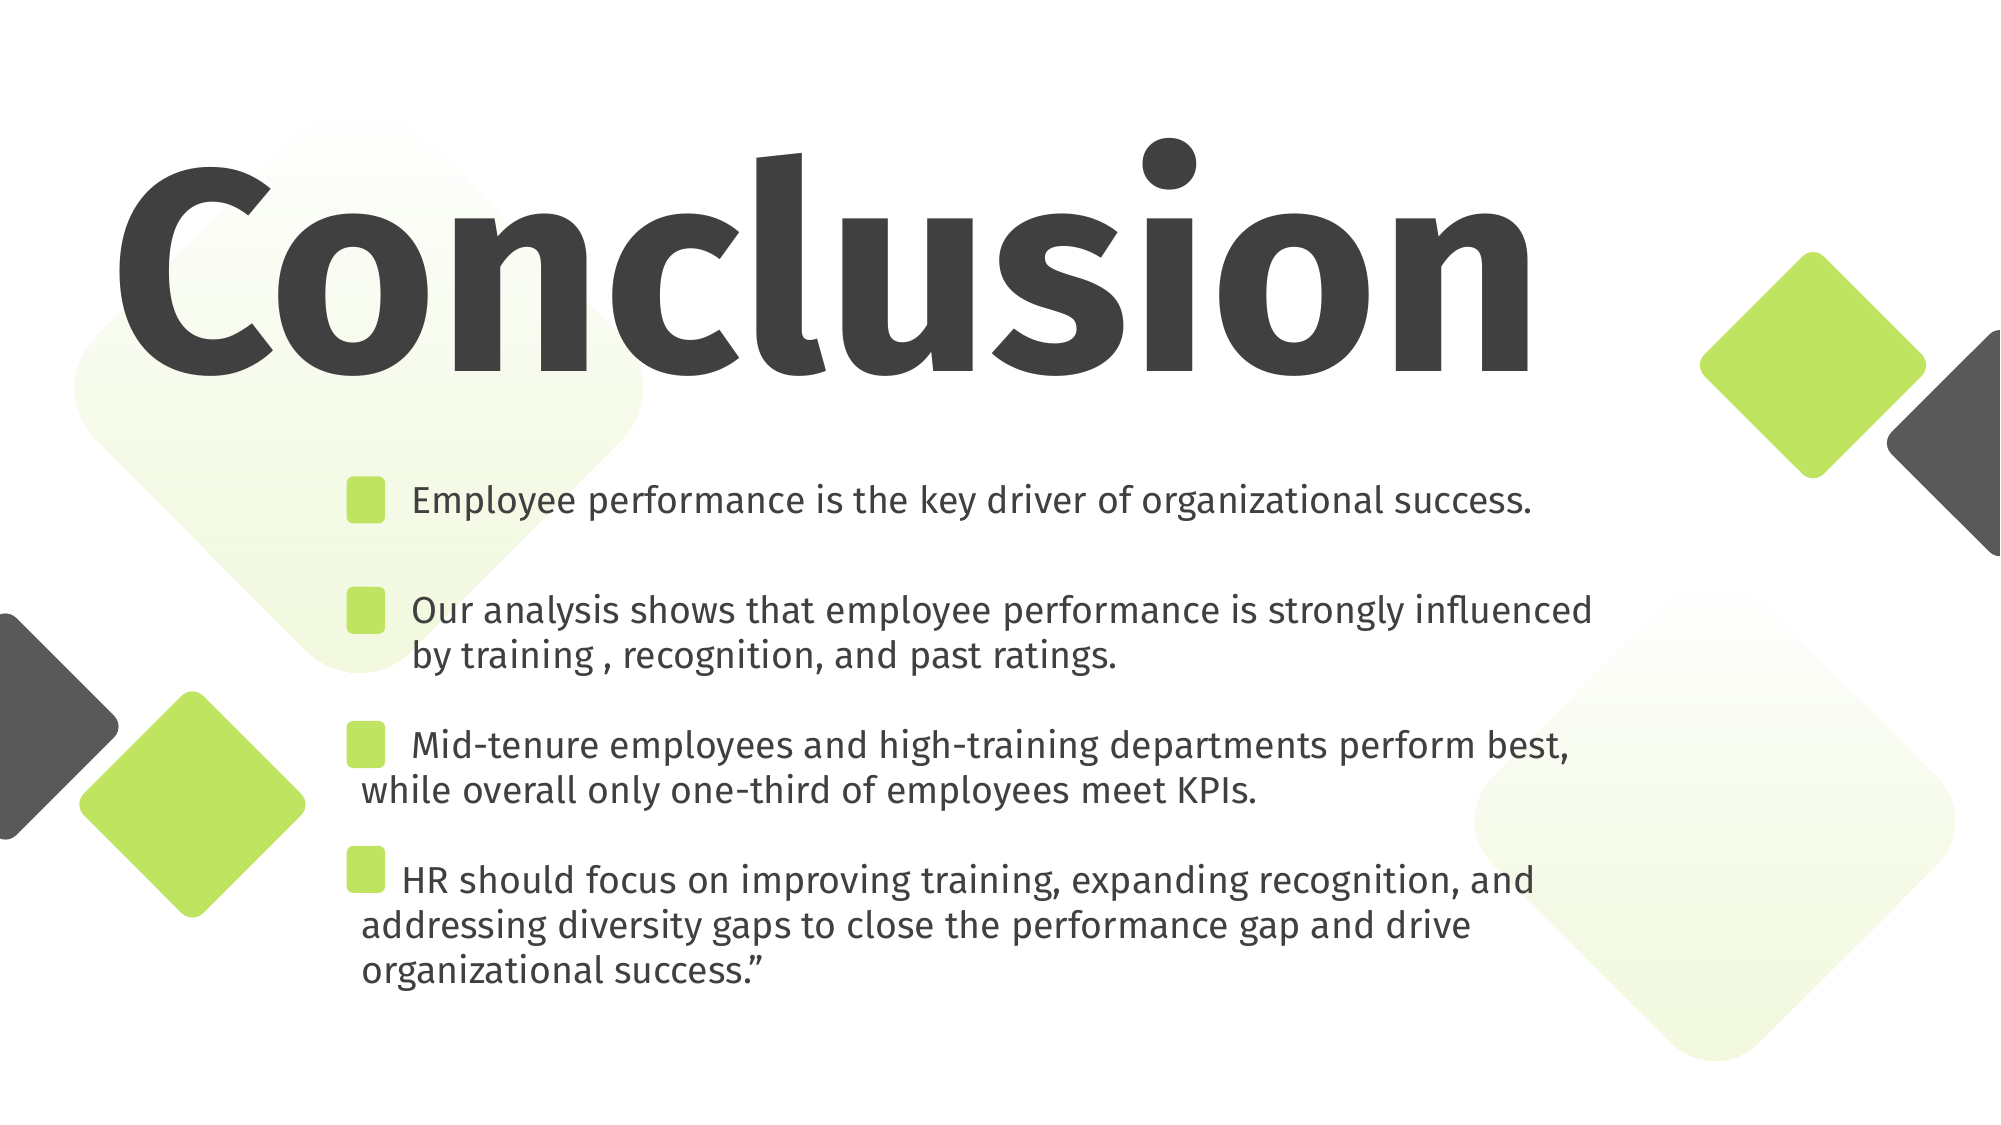

Conclusion

     Employee performance is the key driver of organizational success.

     Our analysis shows that employee performance is strongly influenced      by training , recognition, and past ratings.

     Mid-tenure employees and high-training departments perform best, while overall only one-third of employees meet KPIs.

    HR should focus on improving training, expanding recognition, and addressing diversity gaps to close the performance gap and drive organizational success.”